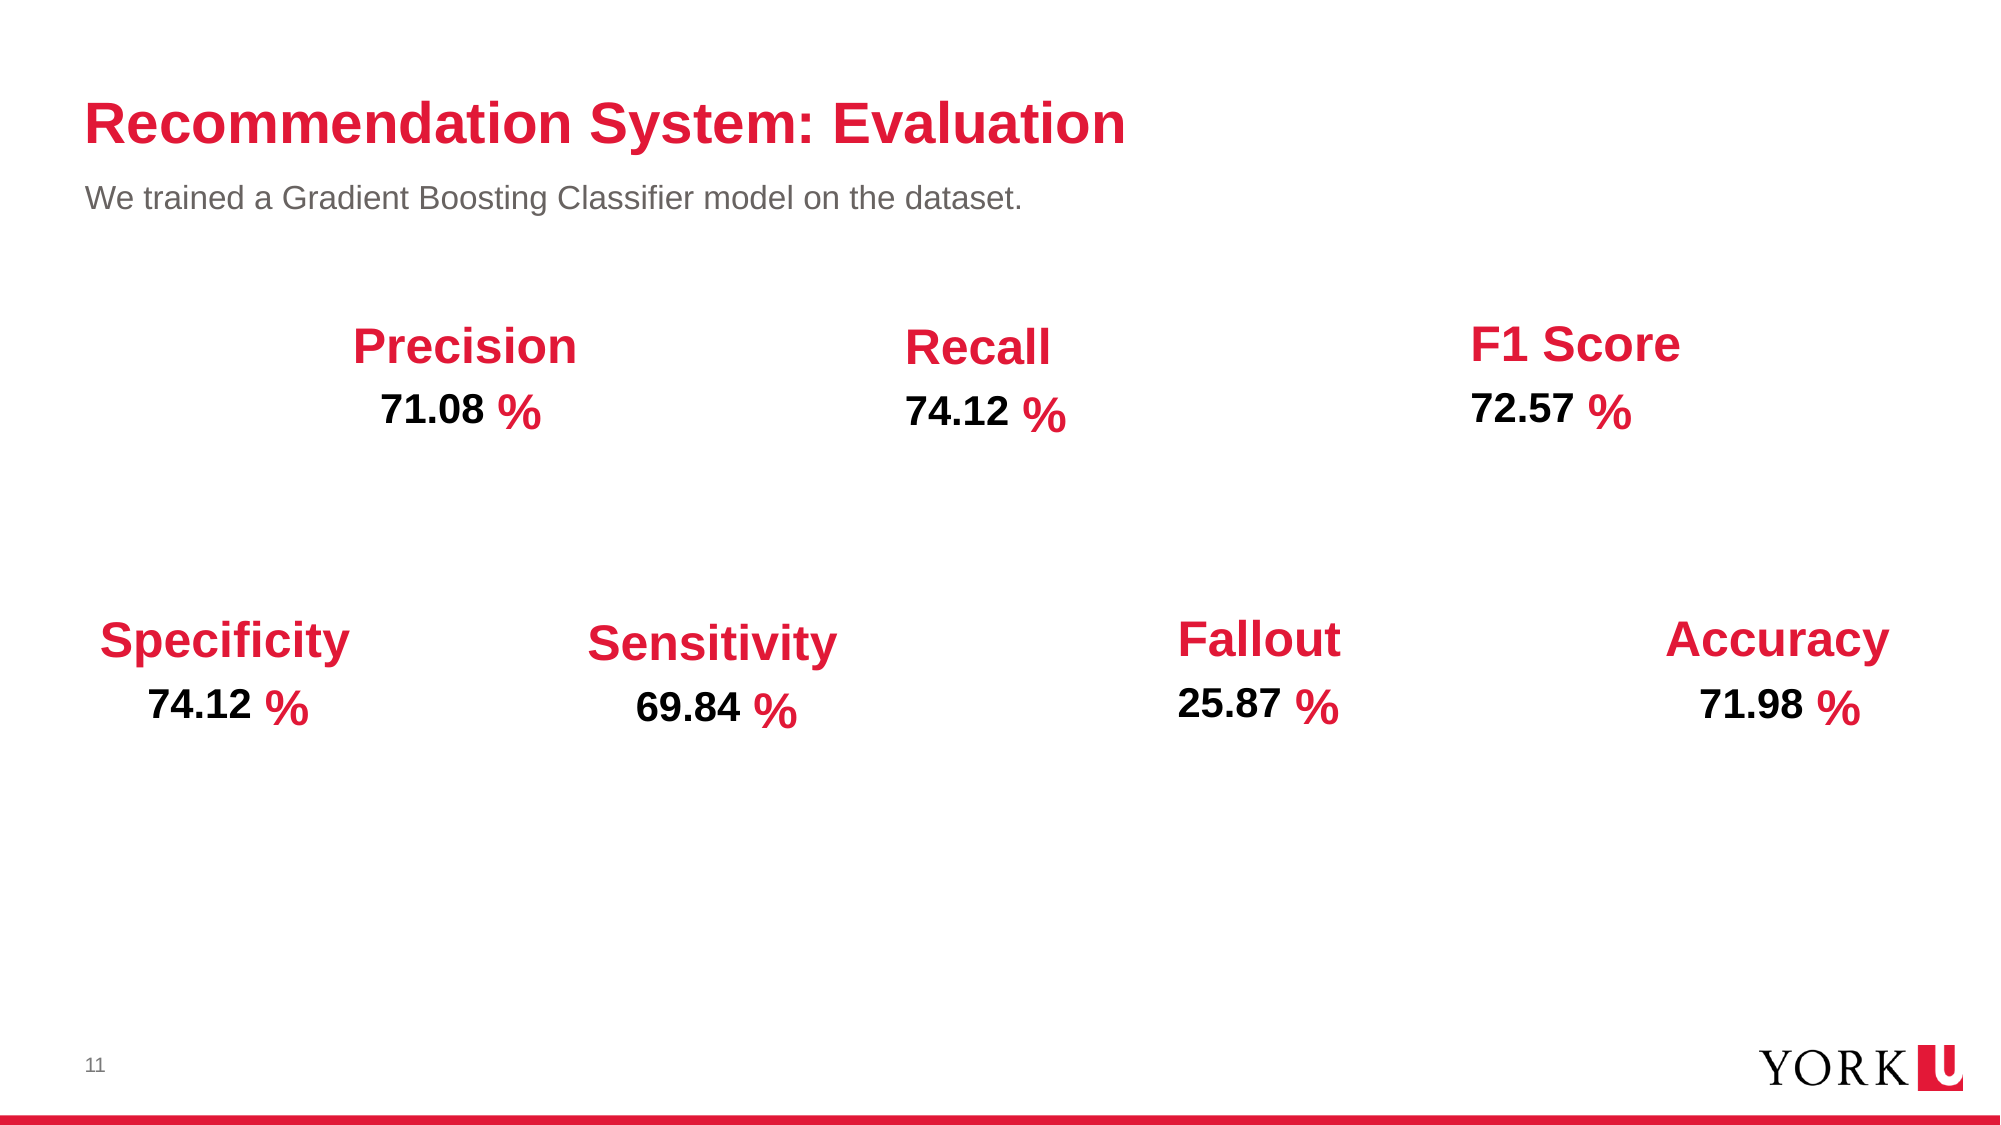

# Recommendation System: Evaluation
We trained a Gradient Boosting Classifier model on the dataset.
F1 Score
Precision
Recall
%
%
%
72.57
71.08
74.12
Fallout
Accuracy
Specificity
Sensitivity
%
%
%
%
25.87
74.12
71.98
69.84
11